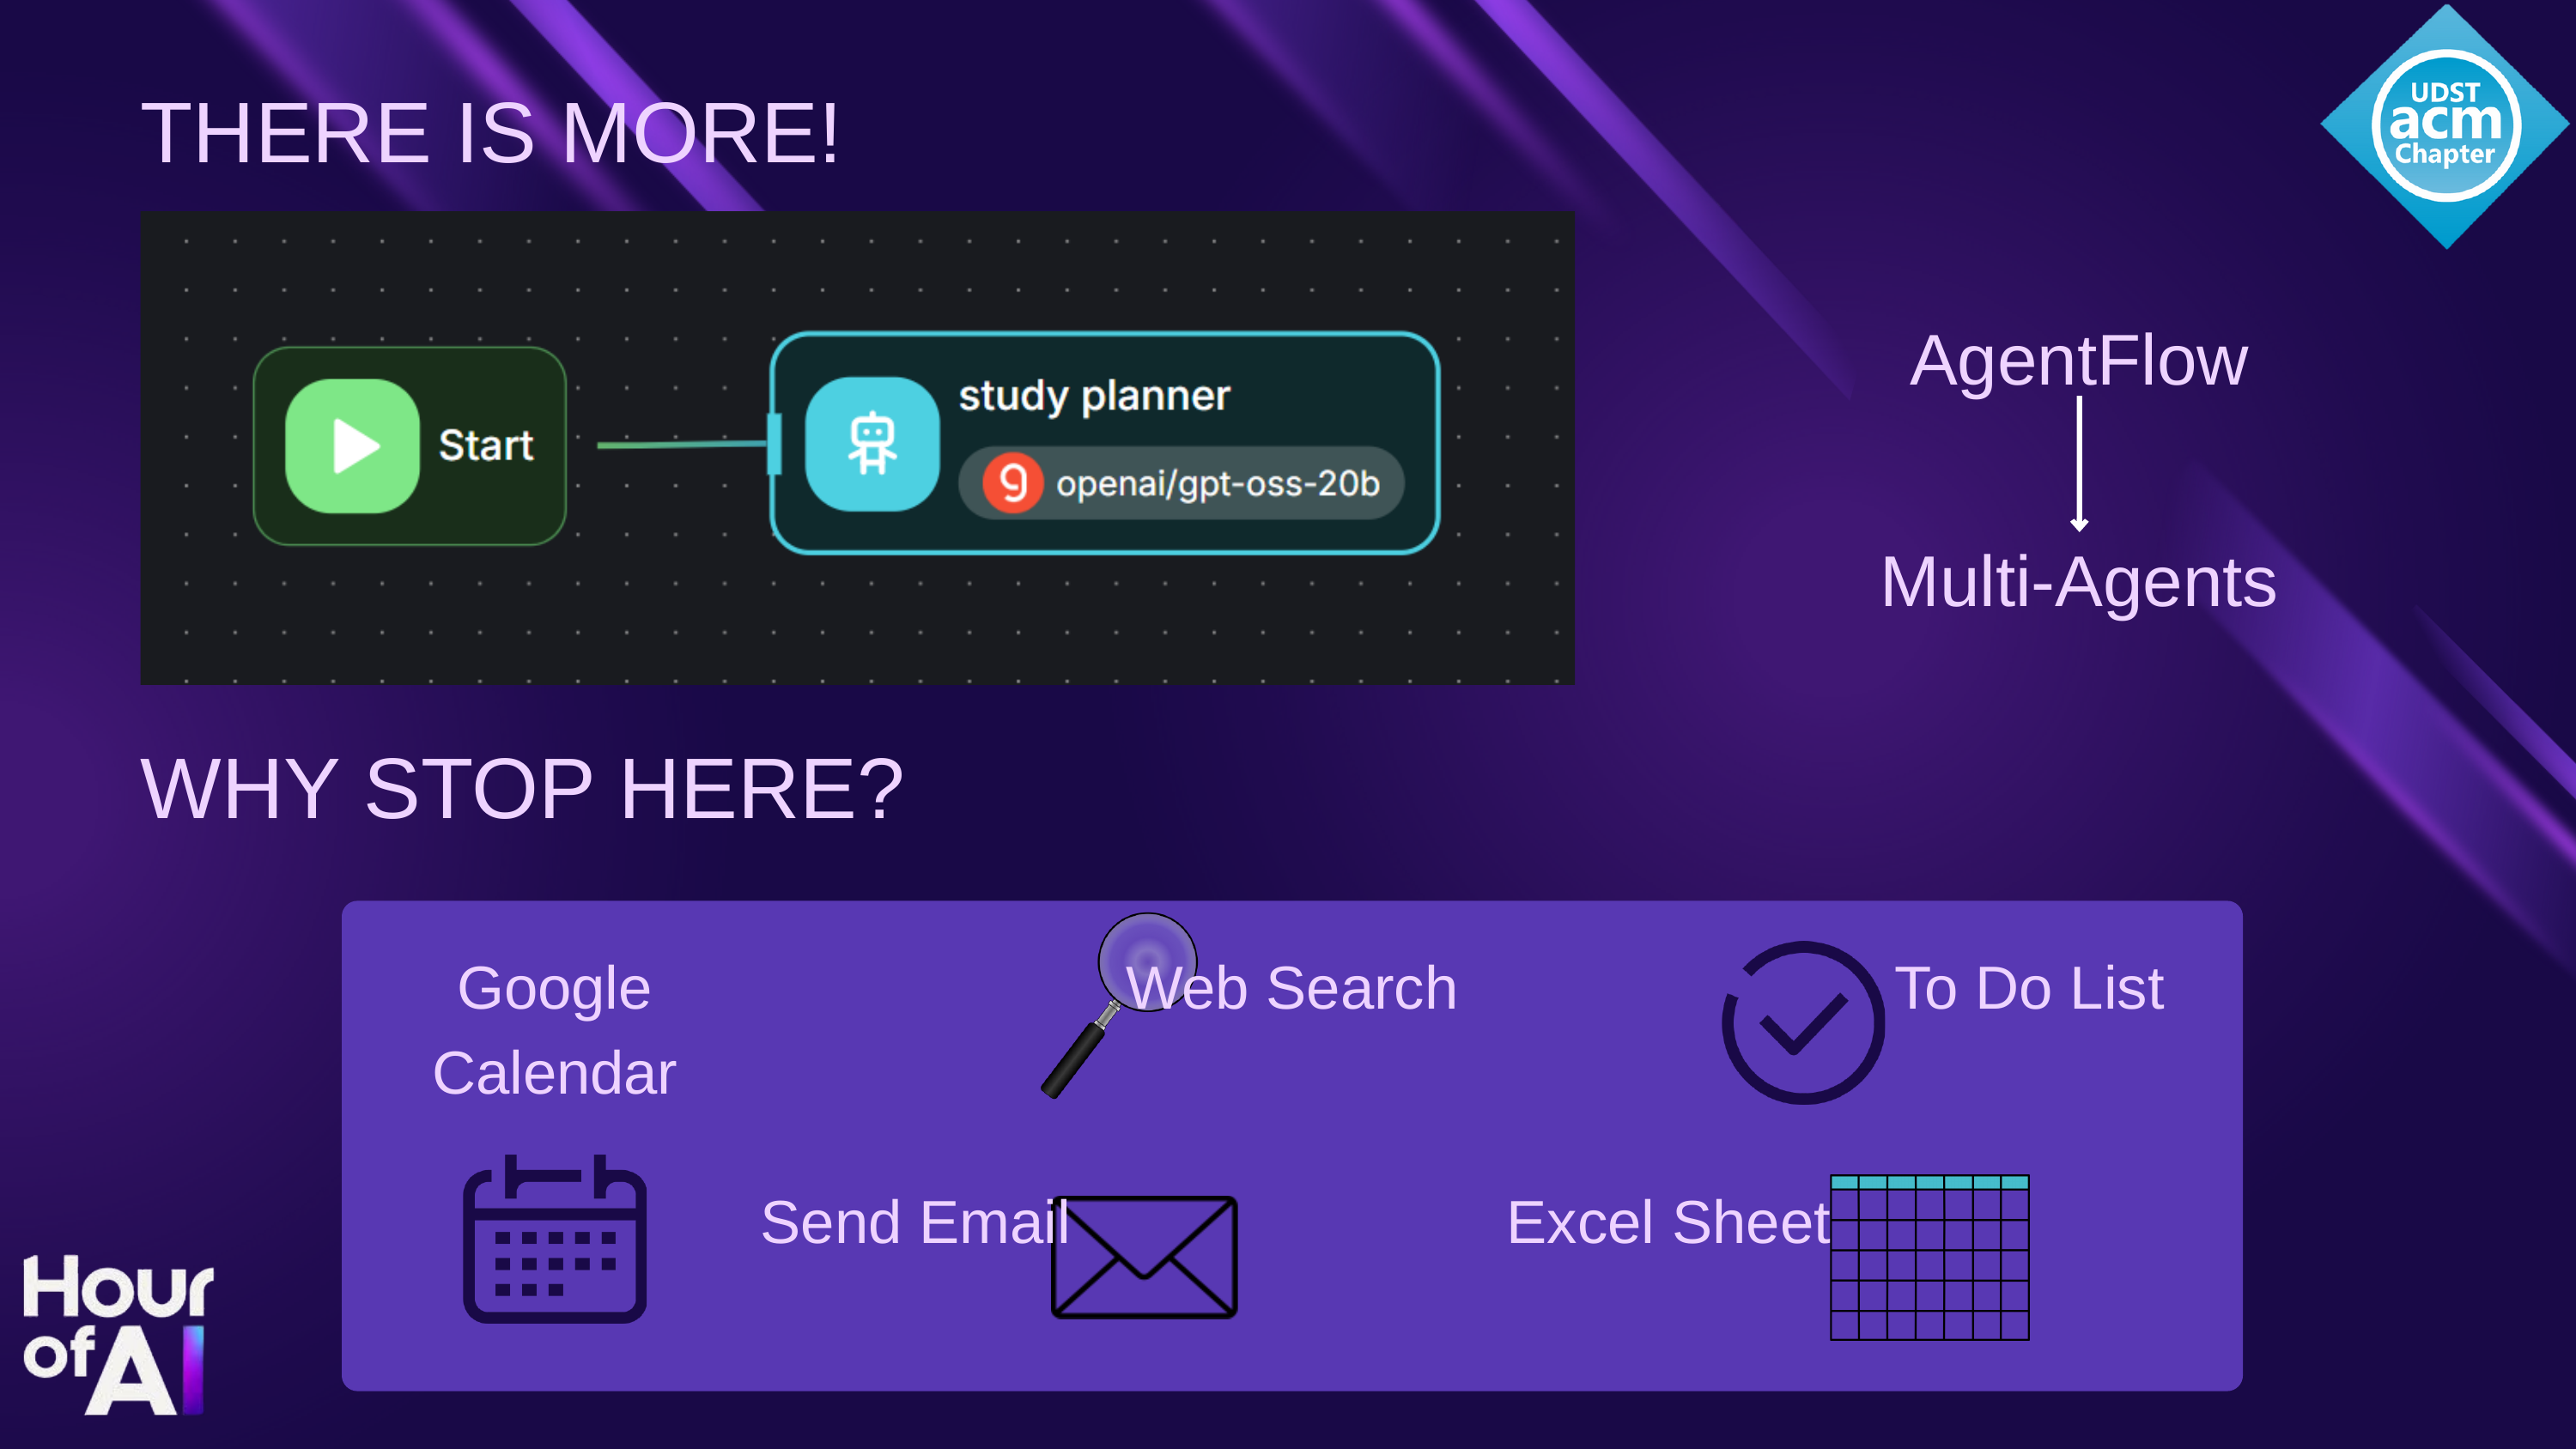

THERE IS MORE!

AgentFlow

Multi-Agents
WHY STOP HERE?

Google Calendar
Web Search
To Do List

Send Email
Excel Sheet